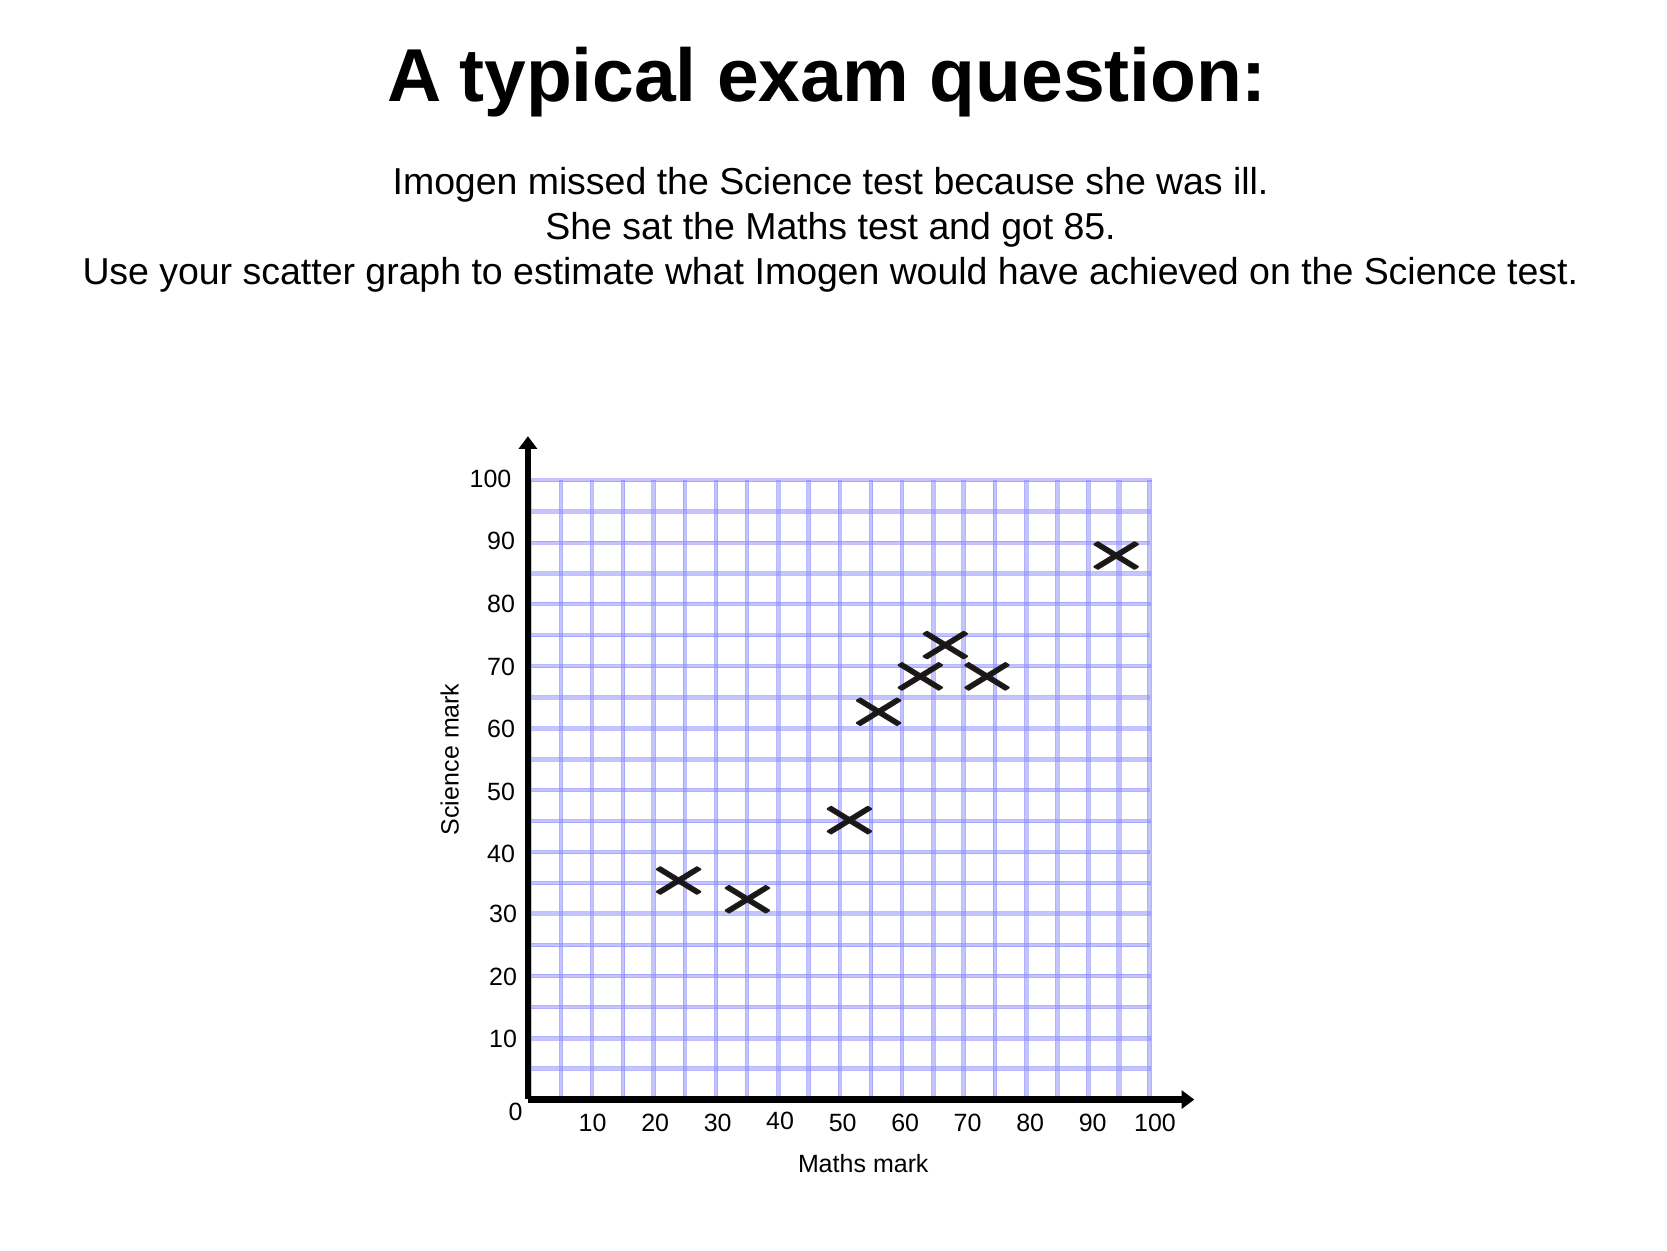

A typical exam question:
Imogen missed the Science test because she was ill.
She sat the Maths test and got 85.
Use your scatter graph to estimate what Imogen would have achieved on the Science test.

100
90
80
70
60
50
40
30
20
10
0
40
10
20
30
50
60
70
80
90
100
Science mark
Maths mark